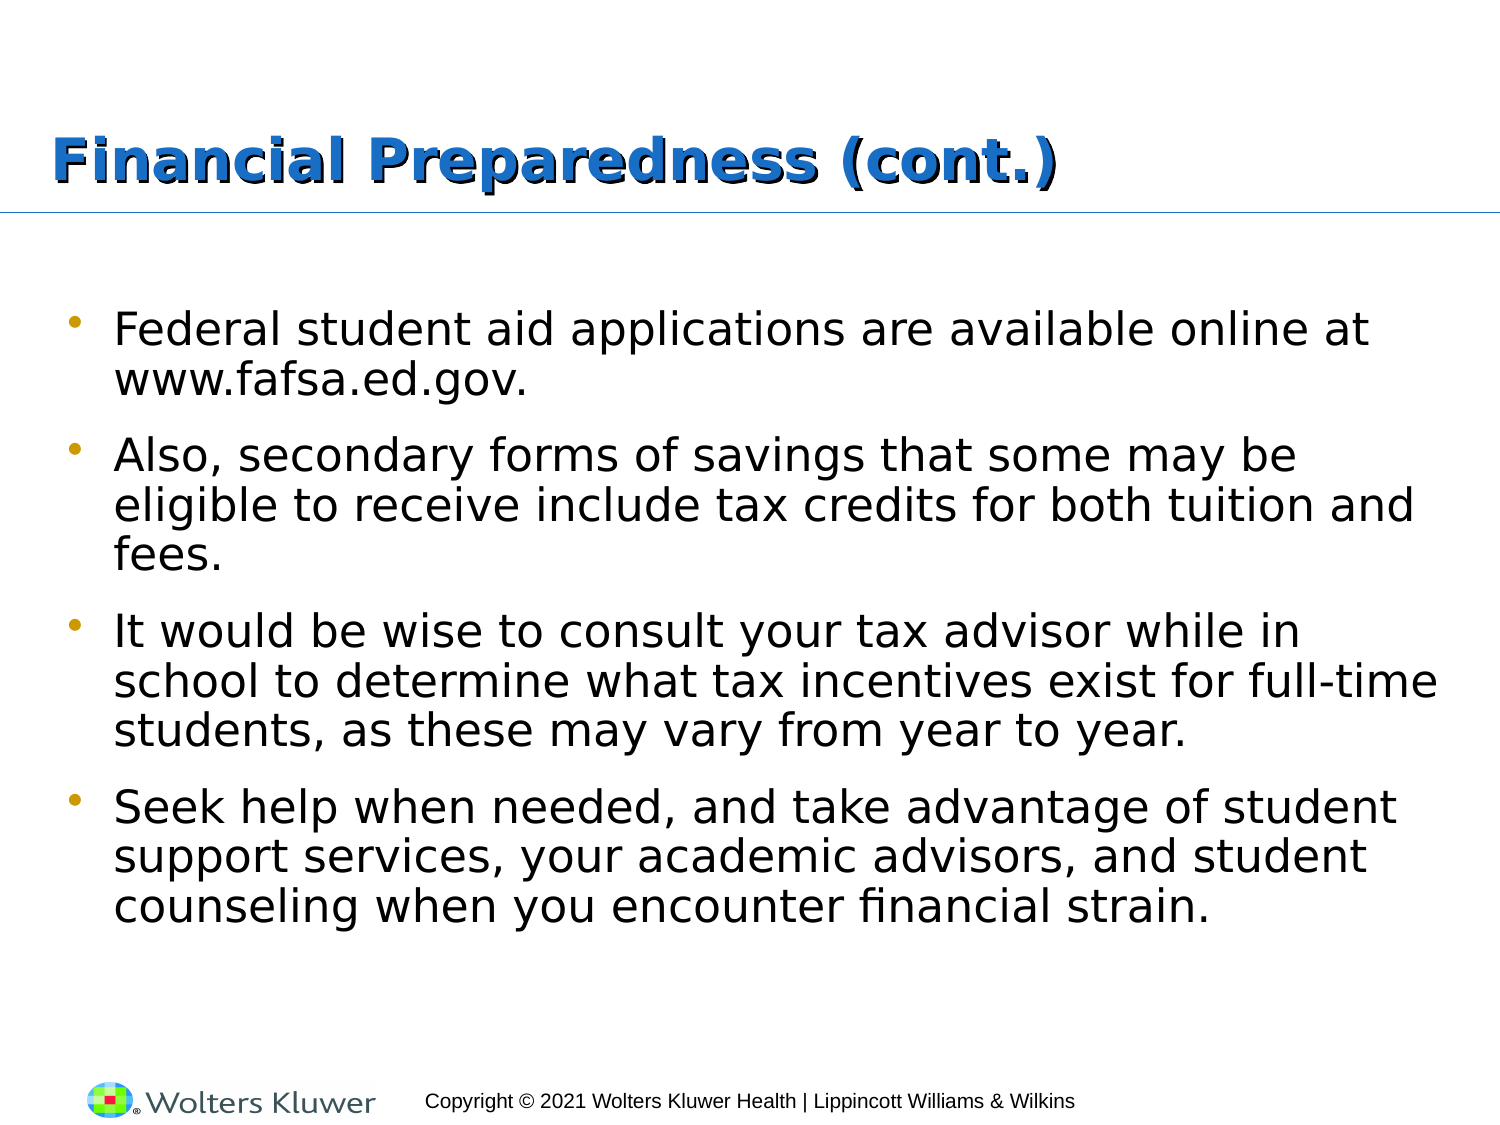

# Financial Preparedness (cont.)
Federal student aid applications are available online at www.fafsa.ed.gov.
Also, secondary forms of savings that some may be eligible to receive include tax credits for both tuition and fees.
It would be wise to consult your tax advisor while in school to determine what tax incentives exist for full-time students, as these may vary from year to year.
Seek help when needed, and take advantage of student support services, your academic advisors, and student counseling when you encounter financial strain.